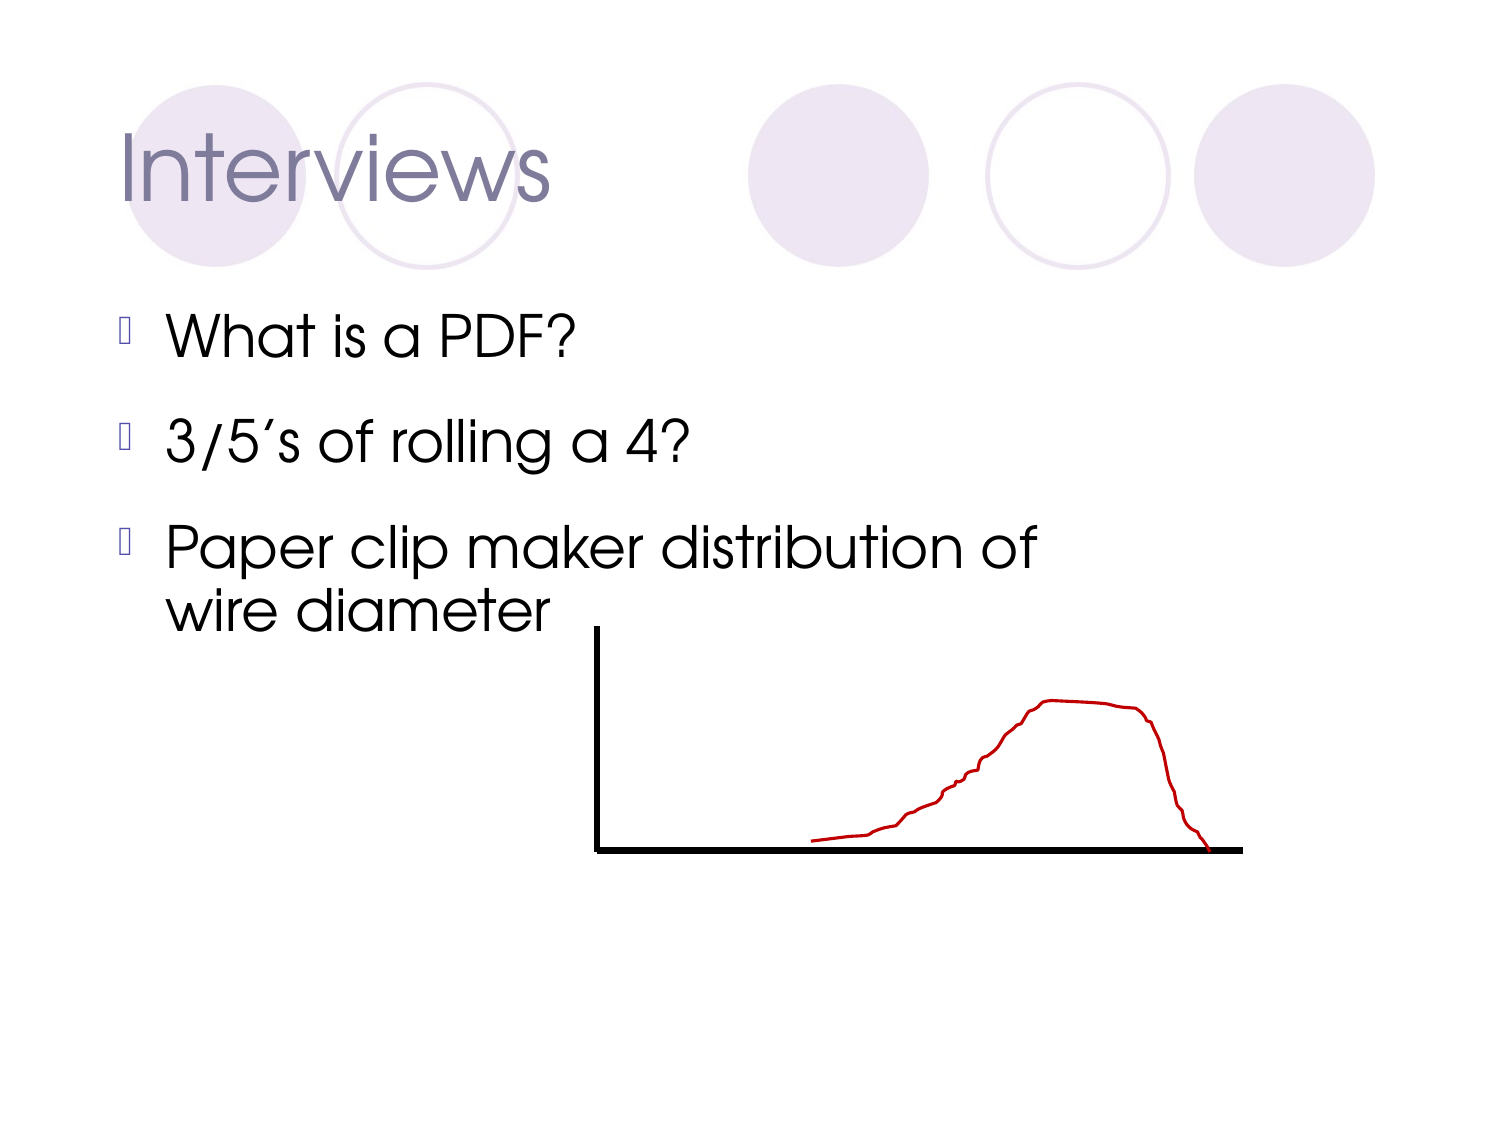

# Interviews
What is a PDF?
3/5’s of rolling a 4?
Paper clip maker distribution of
wire diameter